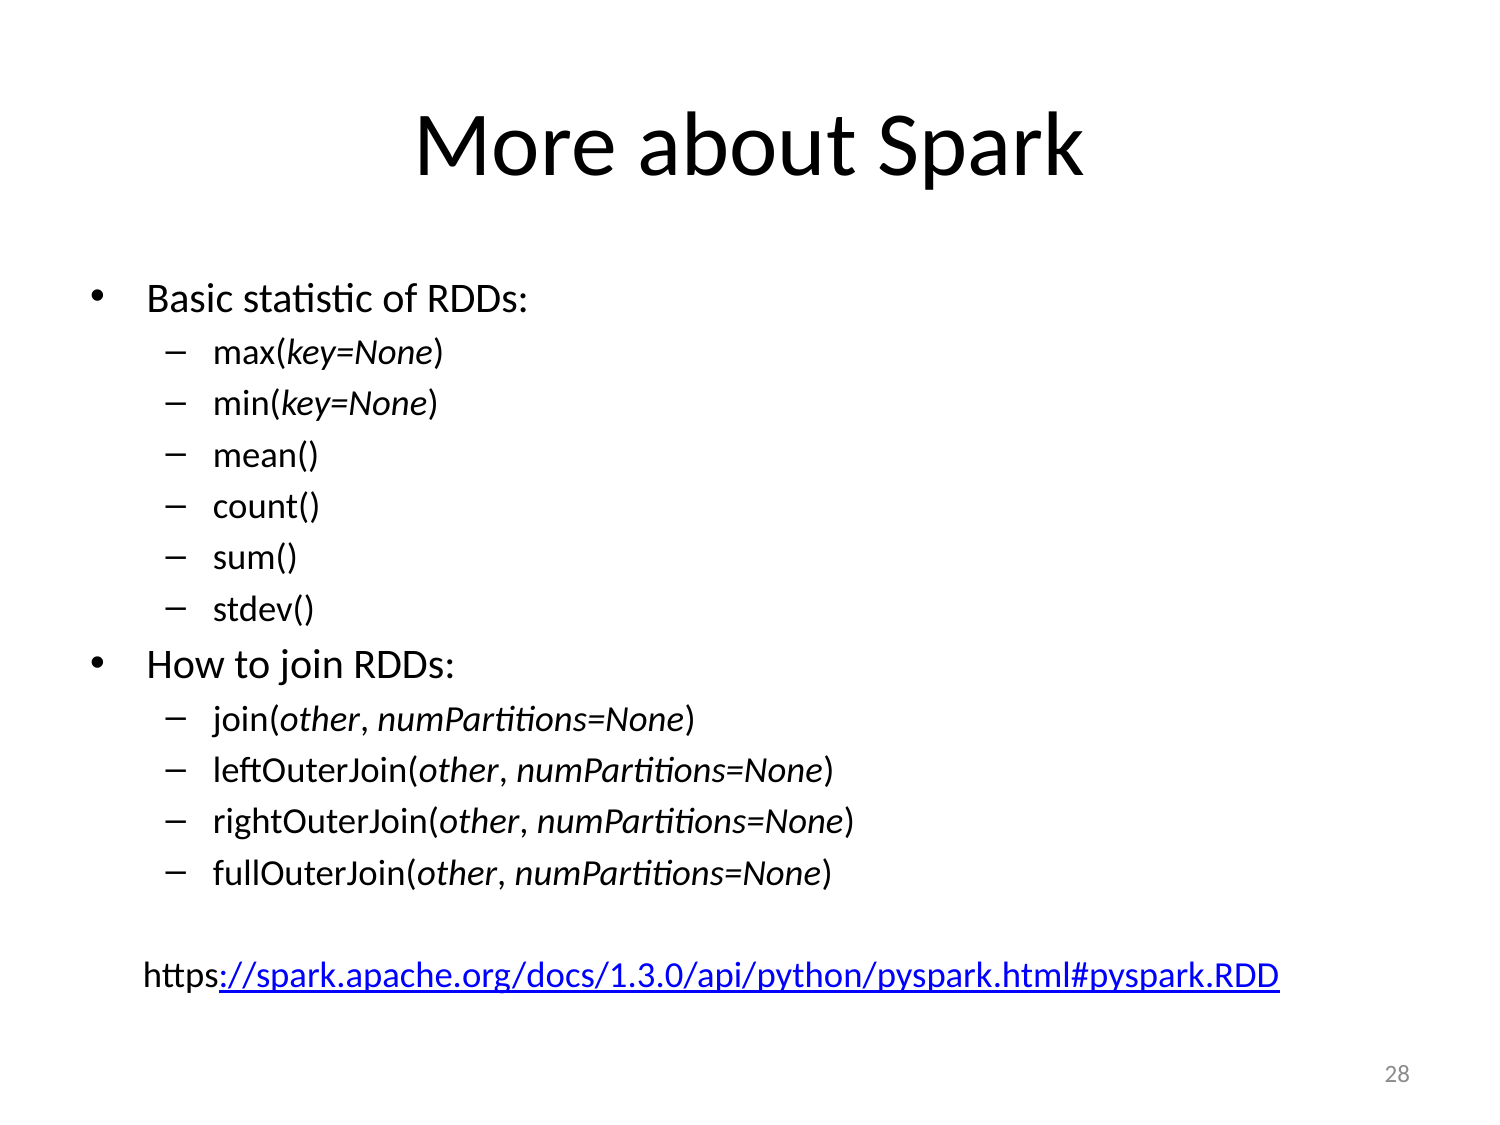

# More about Spark
Basic statistic of RDDs:
max(key=None)
min(key=None)
mean()
count()
sum()
stdev()
How to join RDDs:
join(other, numPartitions=None)
leftOuterJoin(other, numPartitions=None)
rightOuterJoin(other, numPartitions=None)
fullOuterJoin(other, numPartitions=None)

https://spark.apache.org/docs/1.3.0/api/python/pyspark.html#pyspark.RDD

28